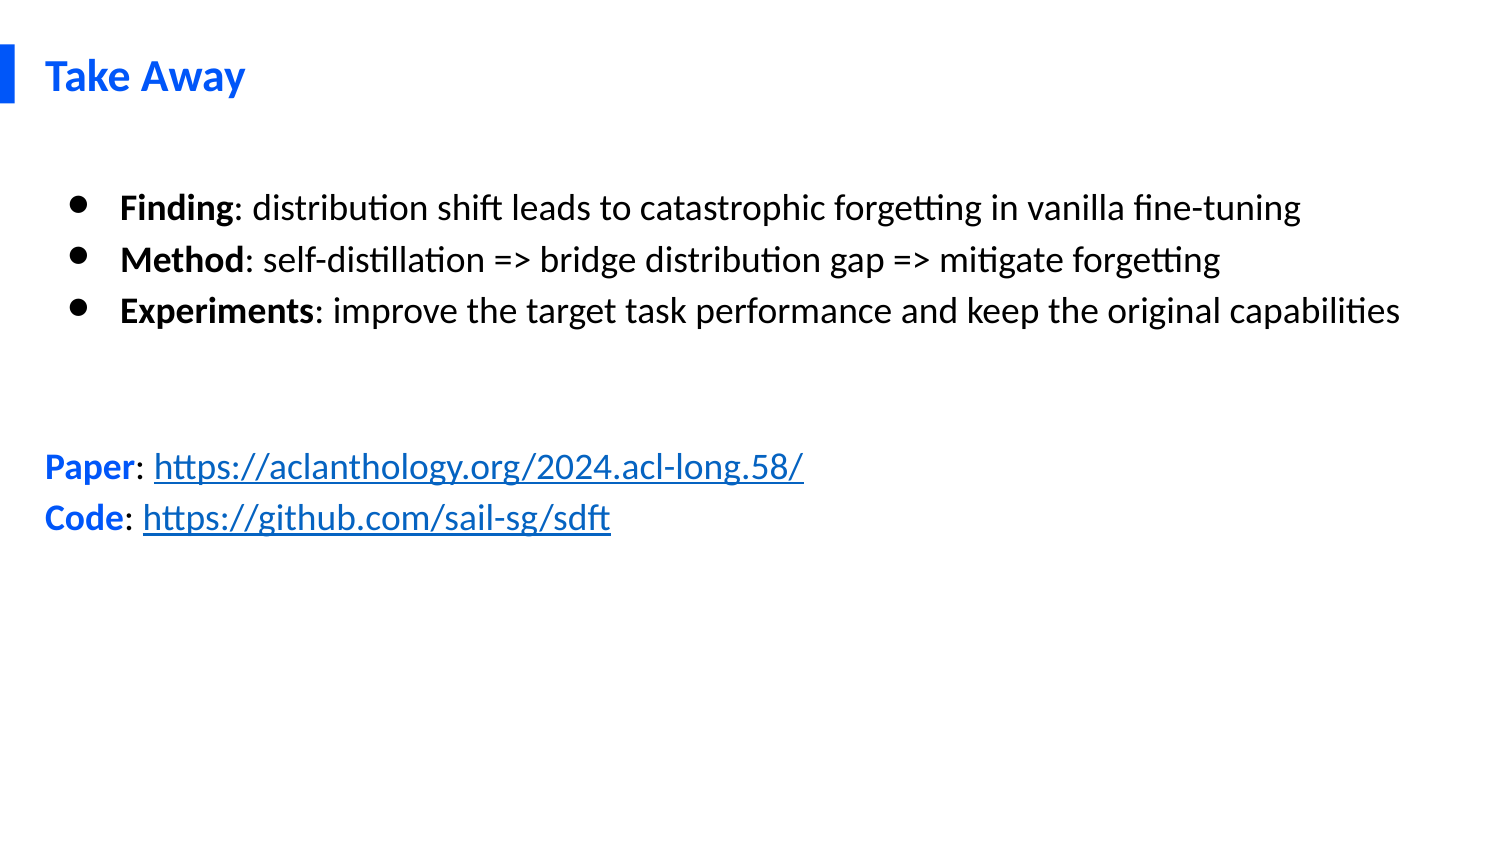

# Take Away
Finding: distribution shift leads to catastrophic forgetting in vanilla fine-tuning
Method: self-distillation => bridge distribution gap => mitigate forgetting
Experiments: improve the target task performance and keep the original capabilities

Paper: https://aclanthology.org/2024.acl-long.58/
Code: https://github.com/sail-sg/sdft